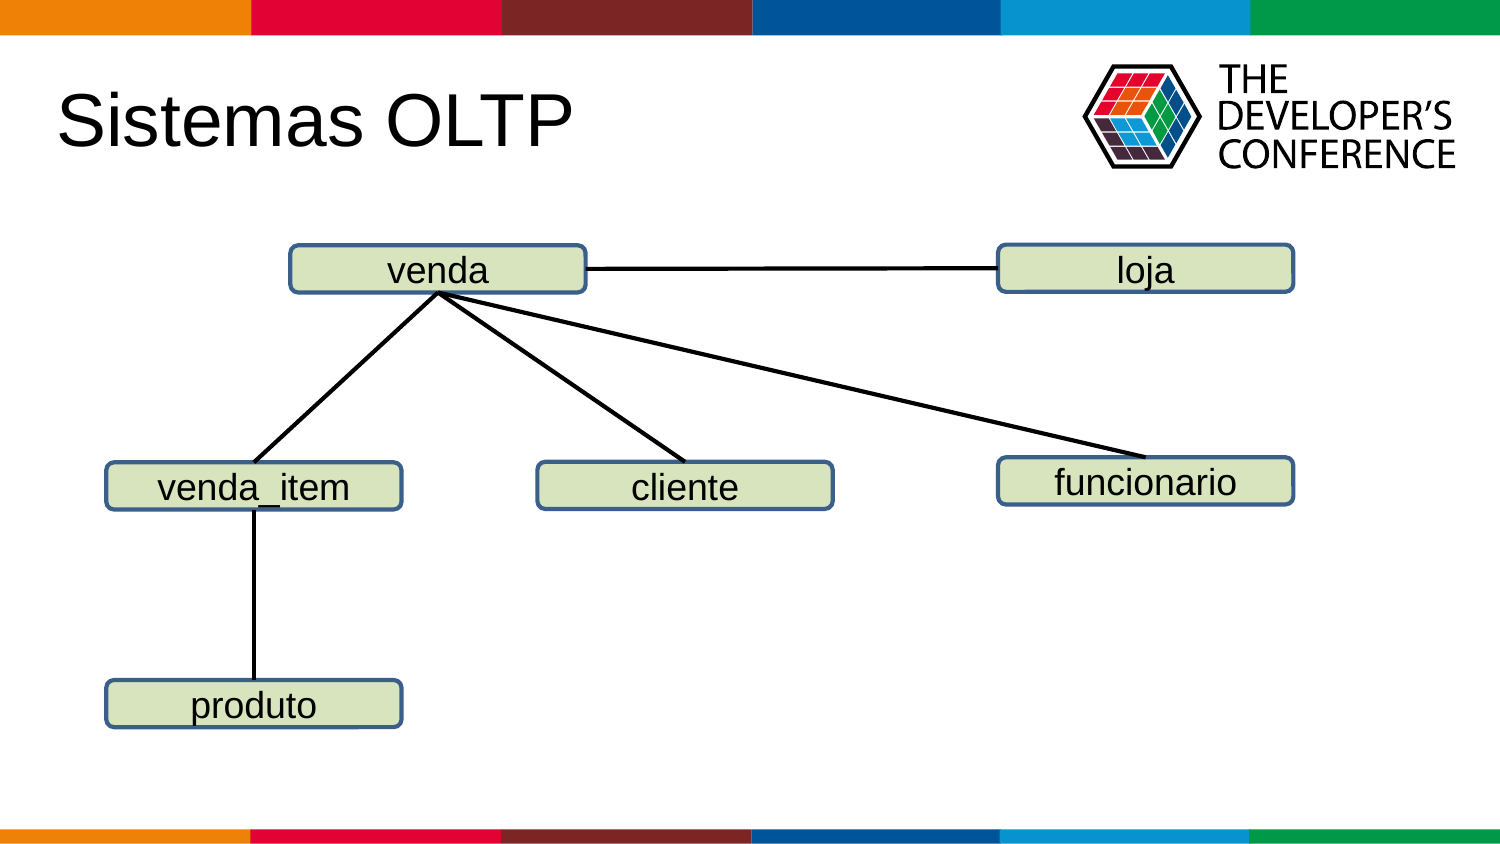

# Sistemas OLTP
loja
venda
funcionario
cliente
venda_item
produto